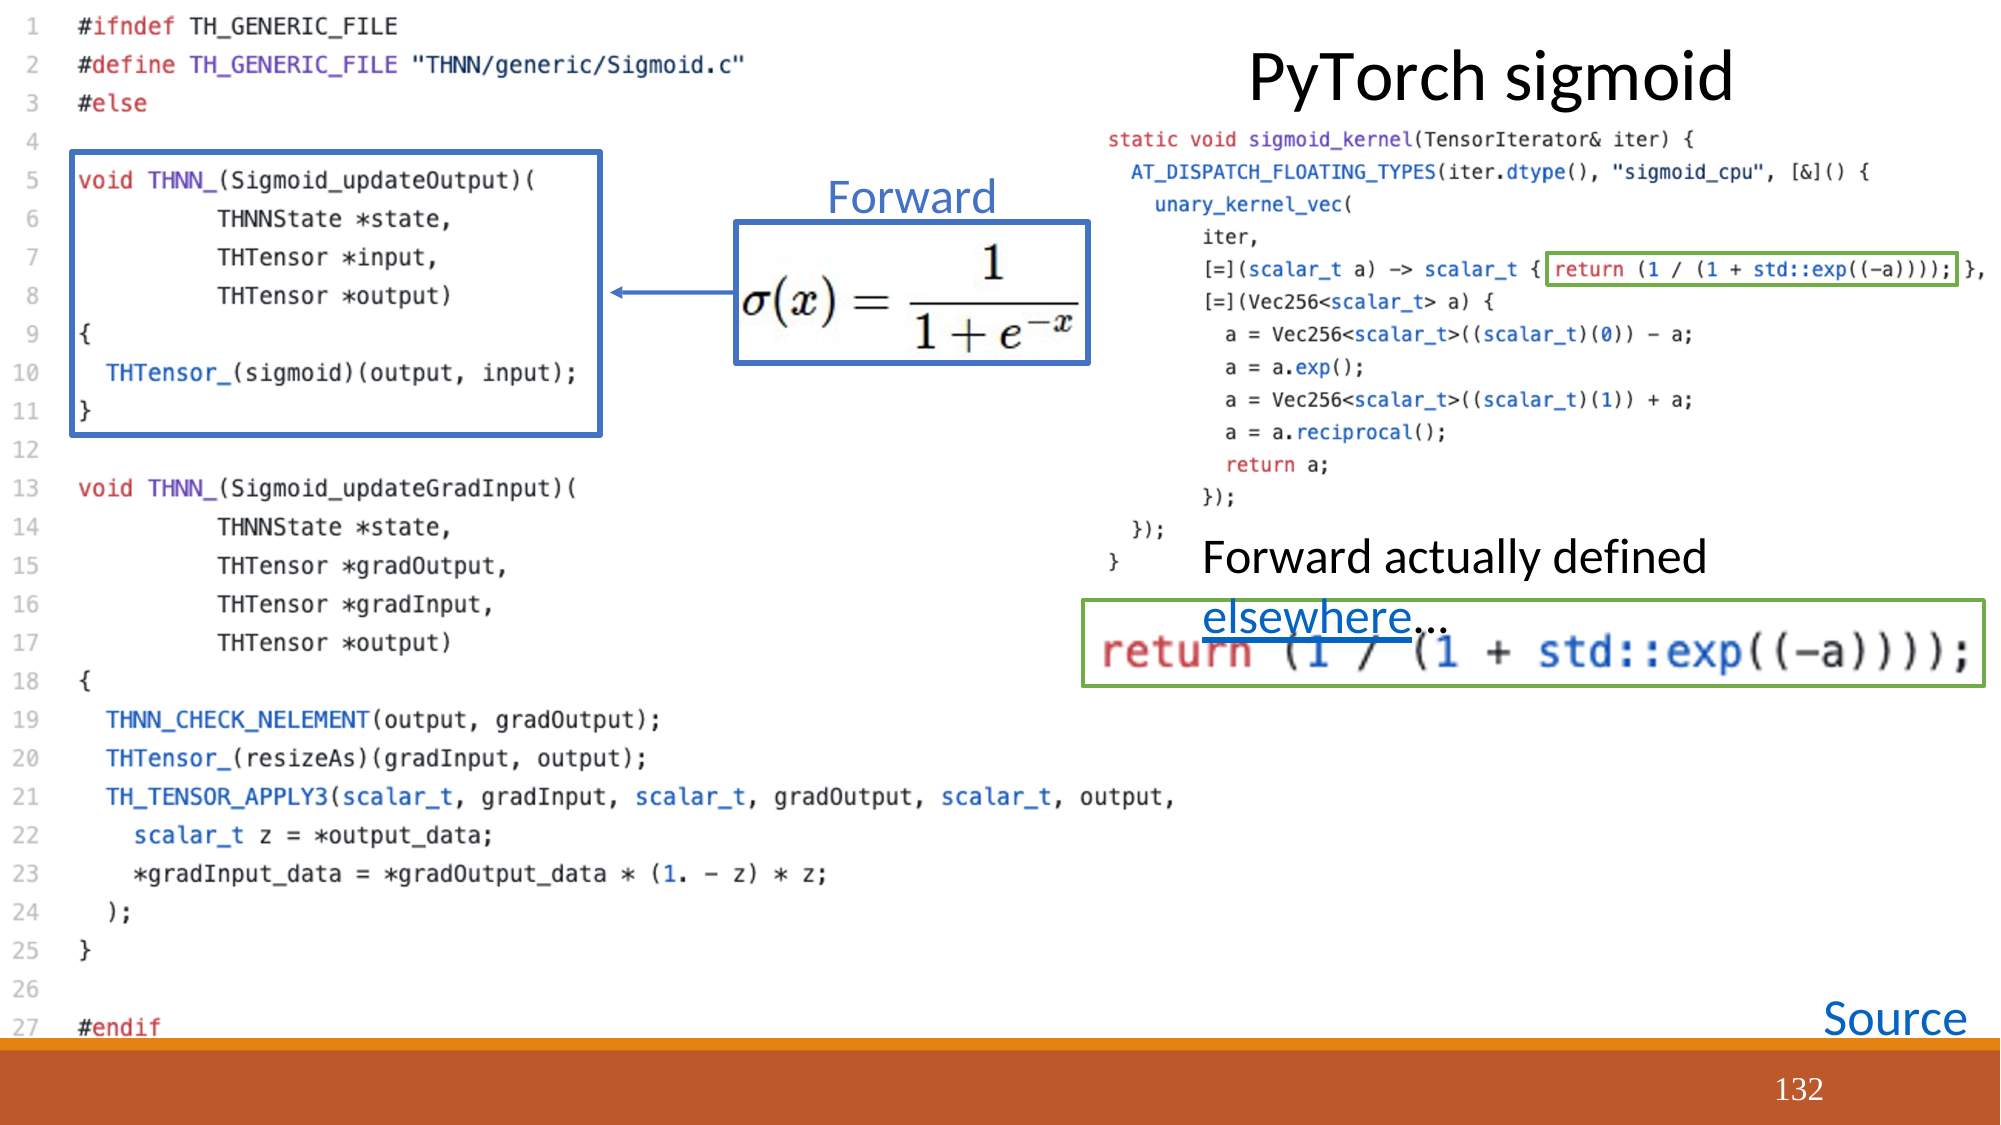

PyTorch sigmoid layer

Forward

Forward actually defined elsewhere...

Source
September 23, 2019

132
Justin Johnson
Lecture 6 -